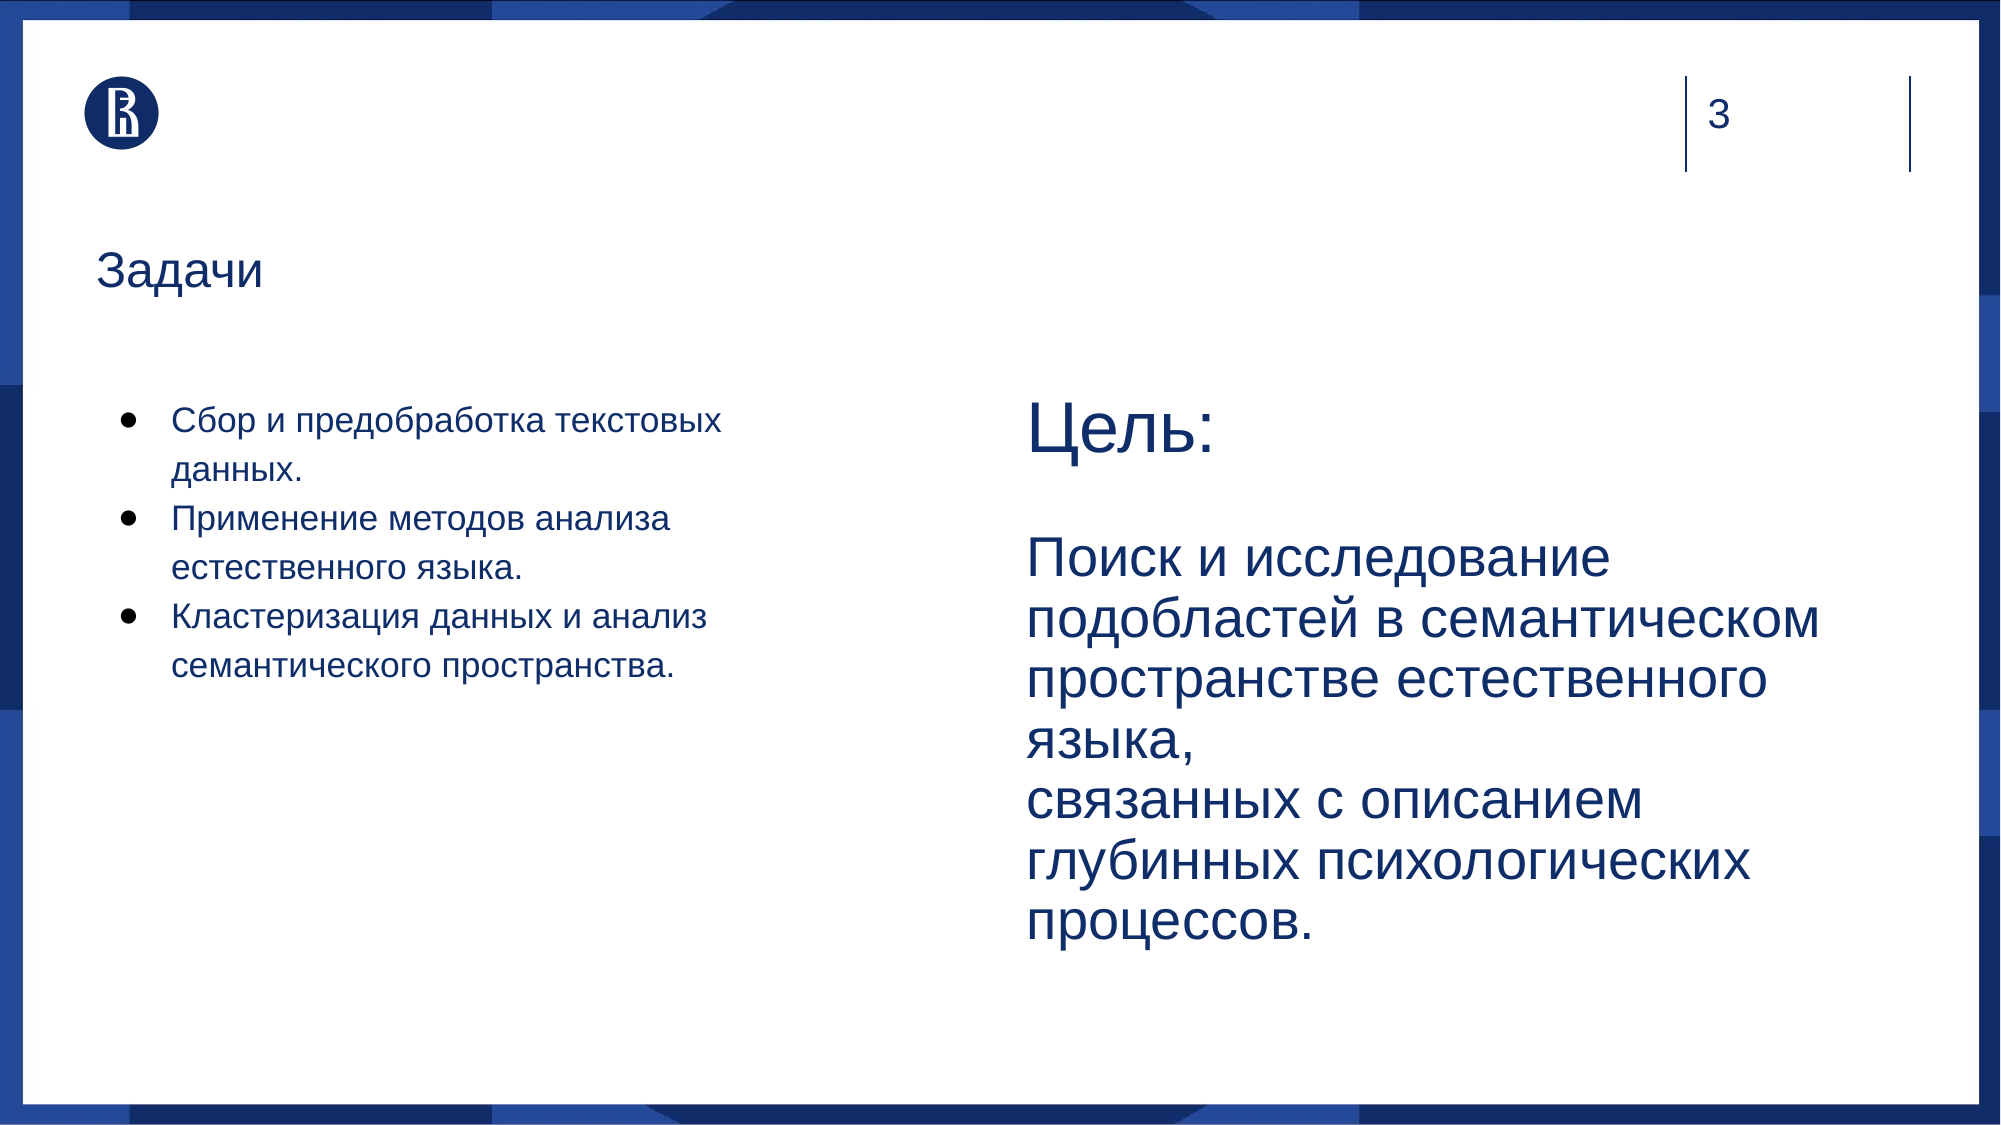

# Задачи
Сбор и предобработка текстовых данных.
Применение методов анализа естественного языка.
Кластеризация данных и анализ семантического пространства.

Цель:

Поиск и исследование подобластей в семантическом пространстве естественного языка,
связанных с описанием глубинных психологических процессов.